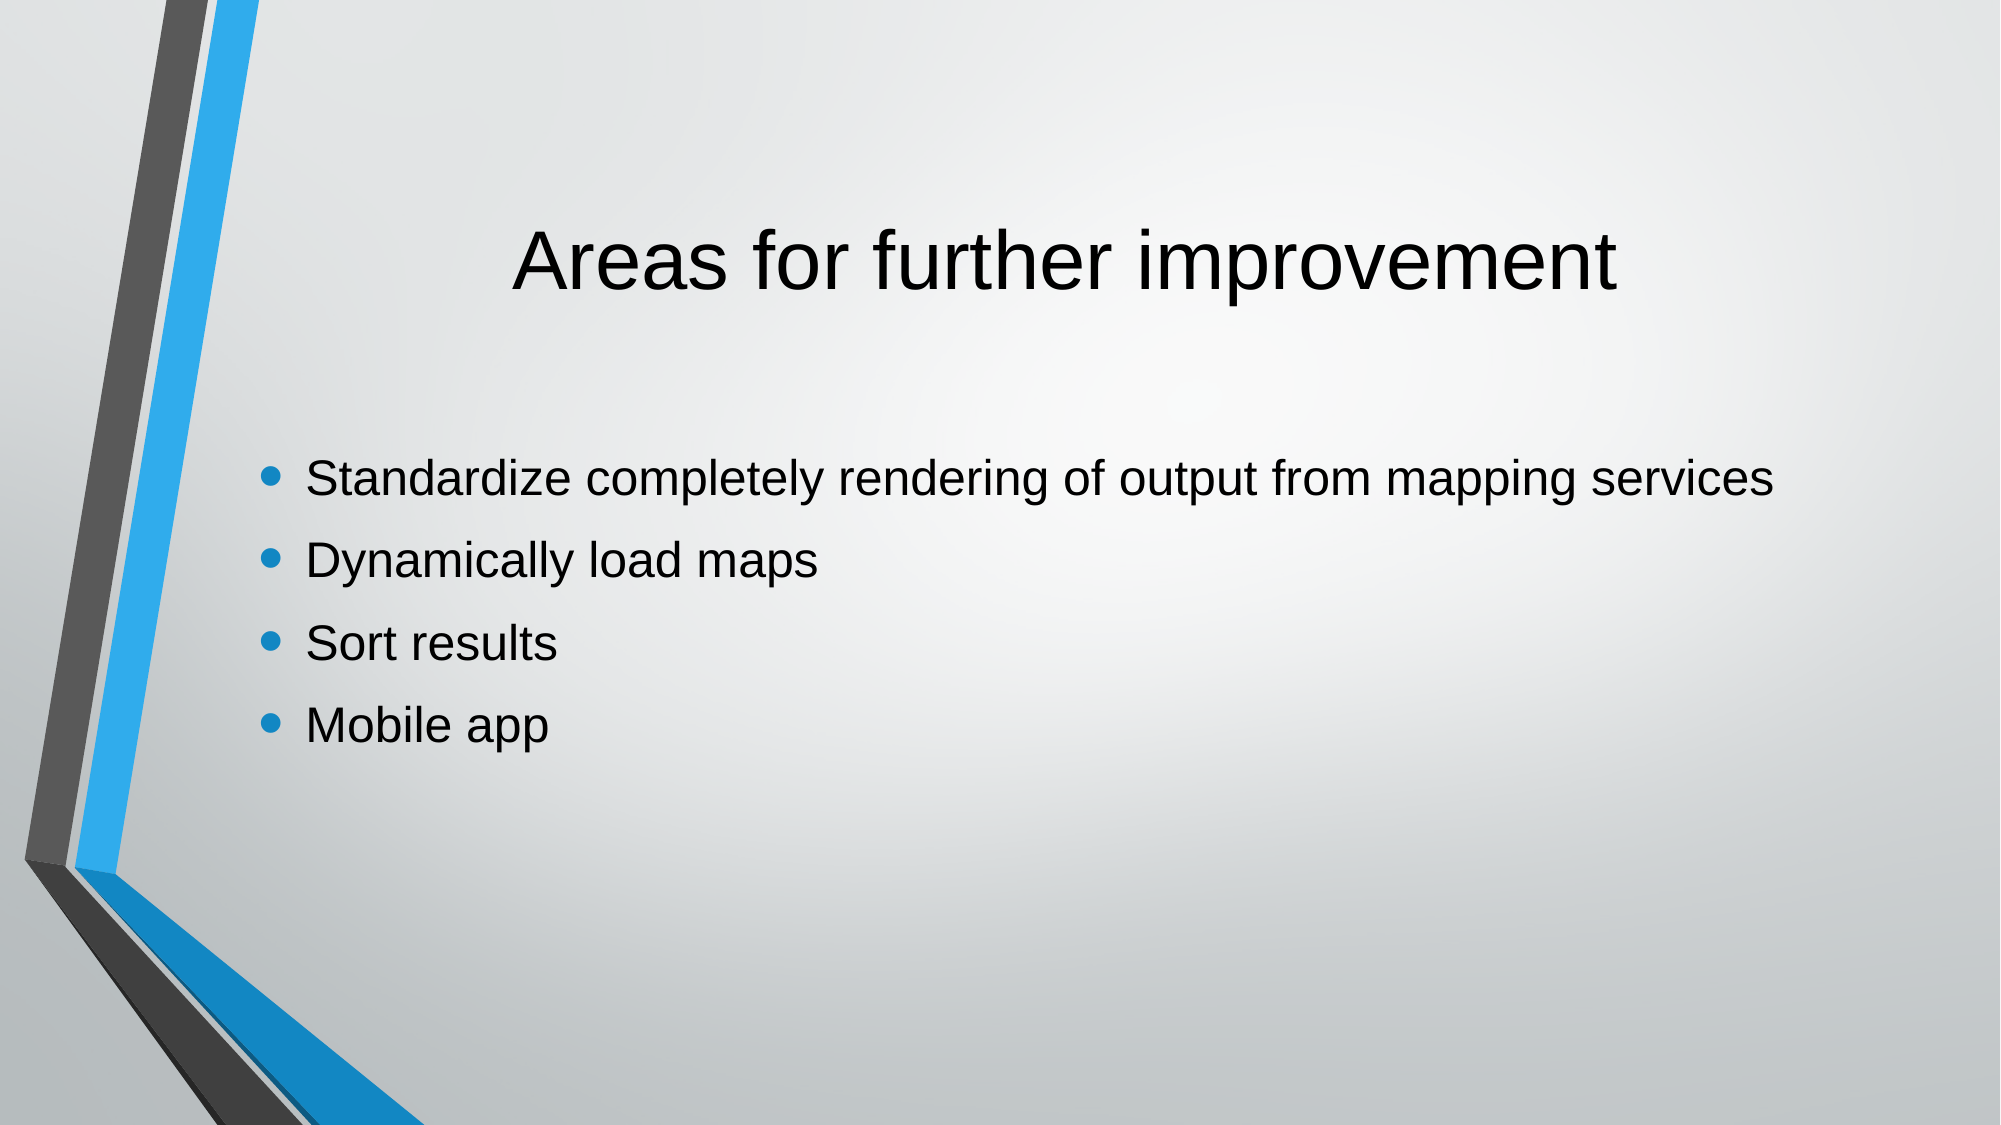

# Areas for further improvement
Standardize completely rendering of output from mapping services
Dynamically load maps
Sort results
Mobile app